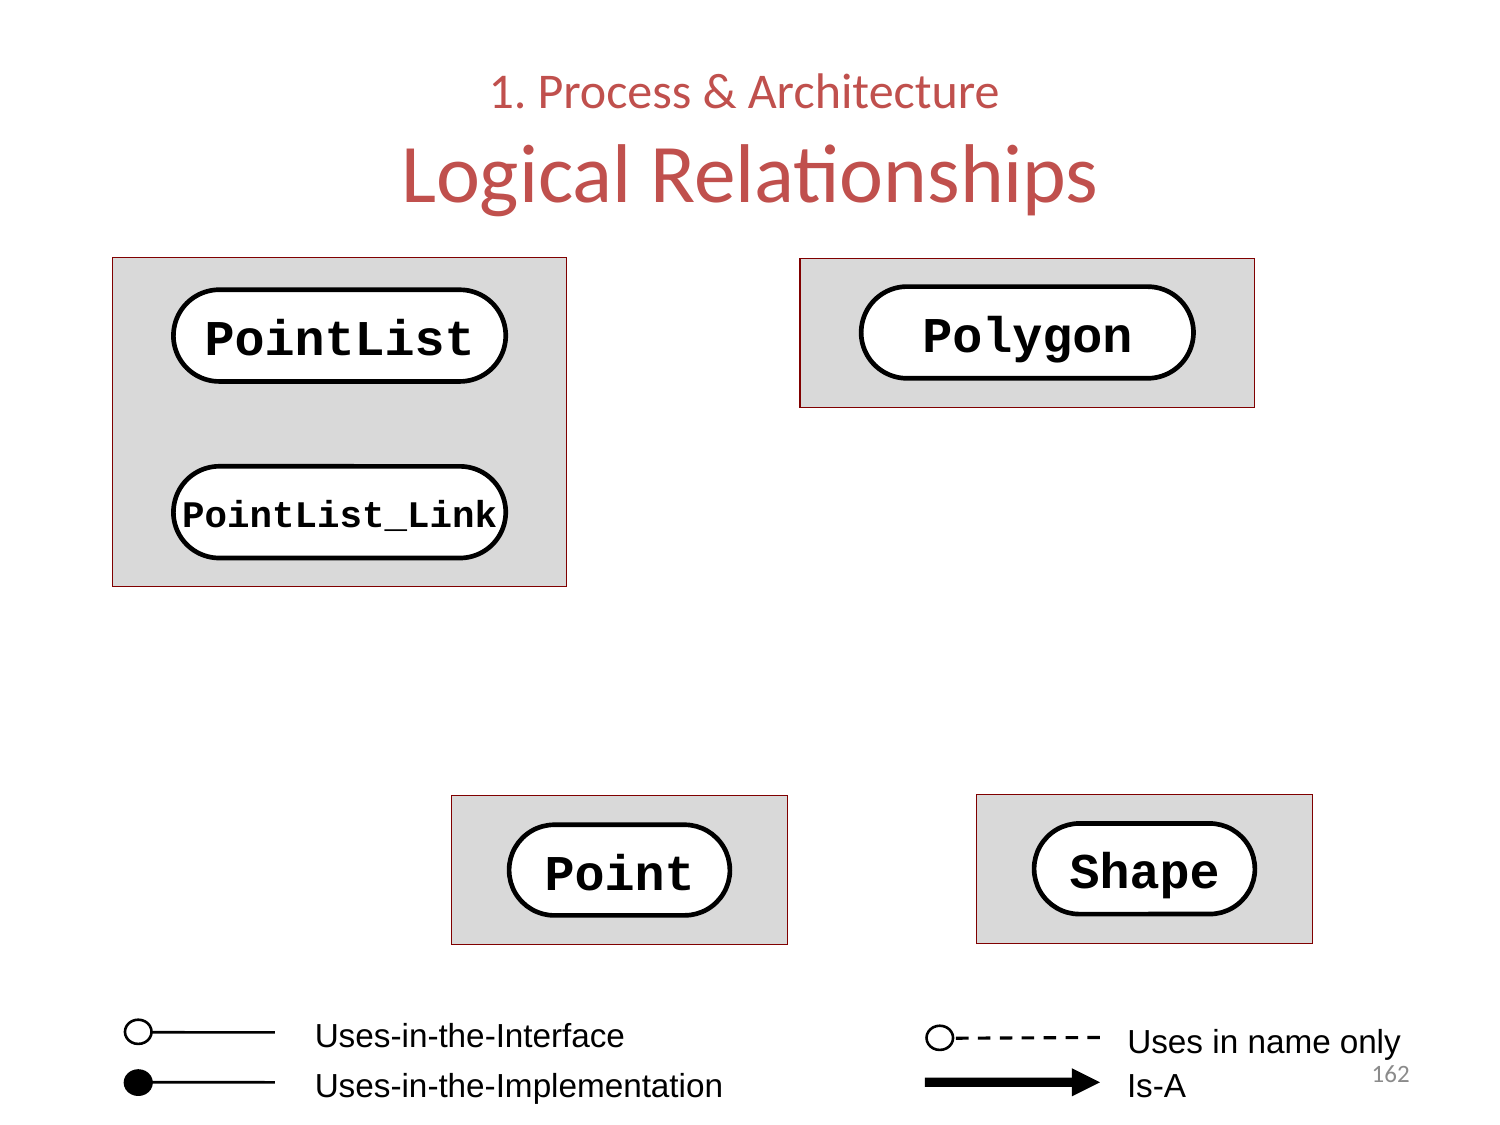

# 1. Process & Architecture Logical Relationships

Polygon
PointList
PointList_Link

Shape
Point
Uses-in-the-Interface
Uses in name only

162
Uses-in-the-Implementation
Is-A